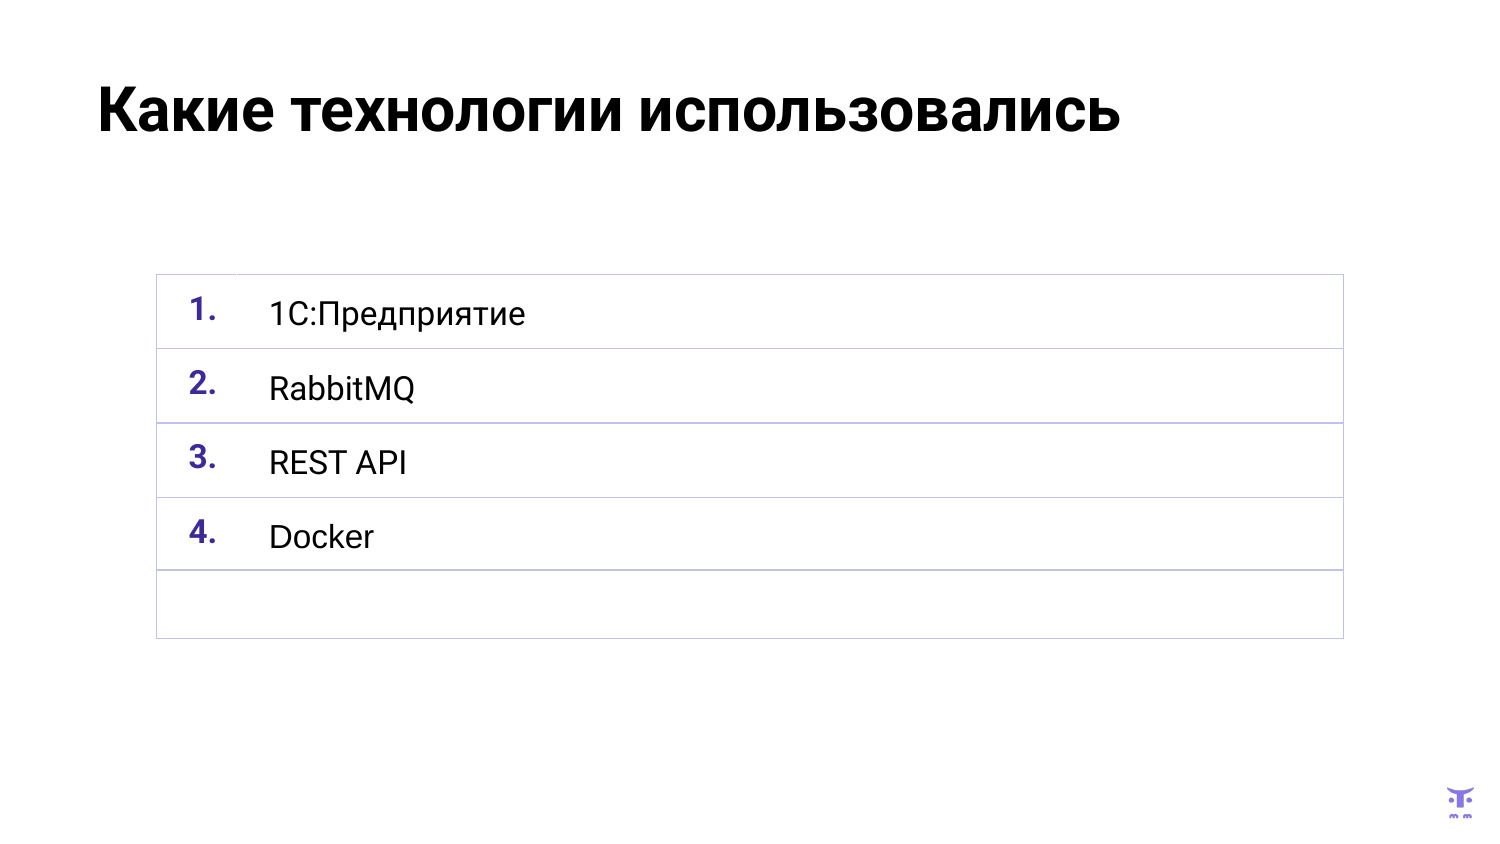

# Какие технологии использовались

| 1. | 1С:Предприятие |
| --- | --- |
| 2. | RabbitMQ |
| 3. | REST API |
| 4. | Docker |
|  |  |